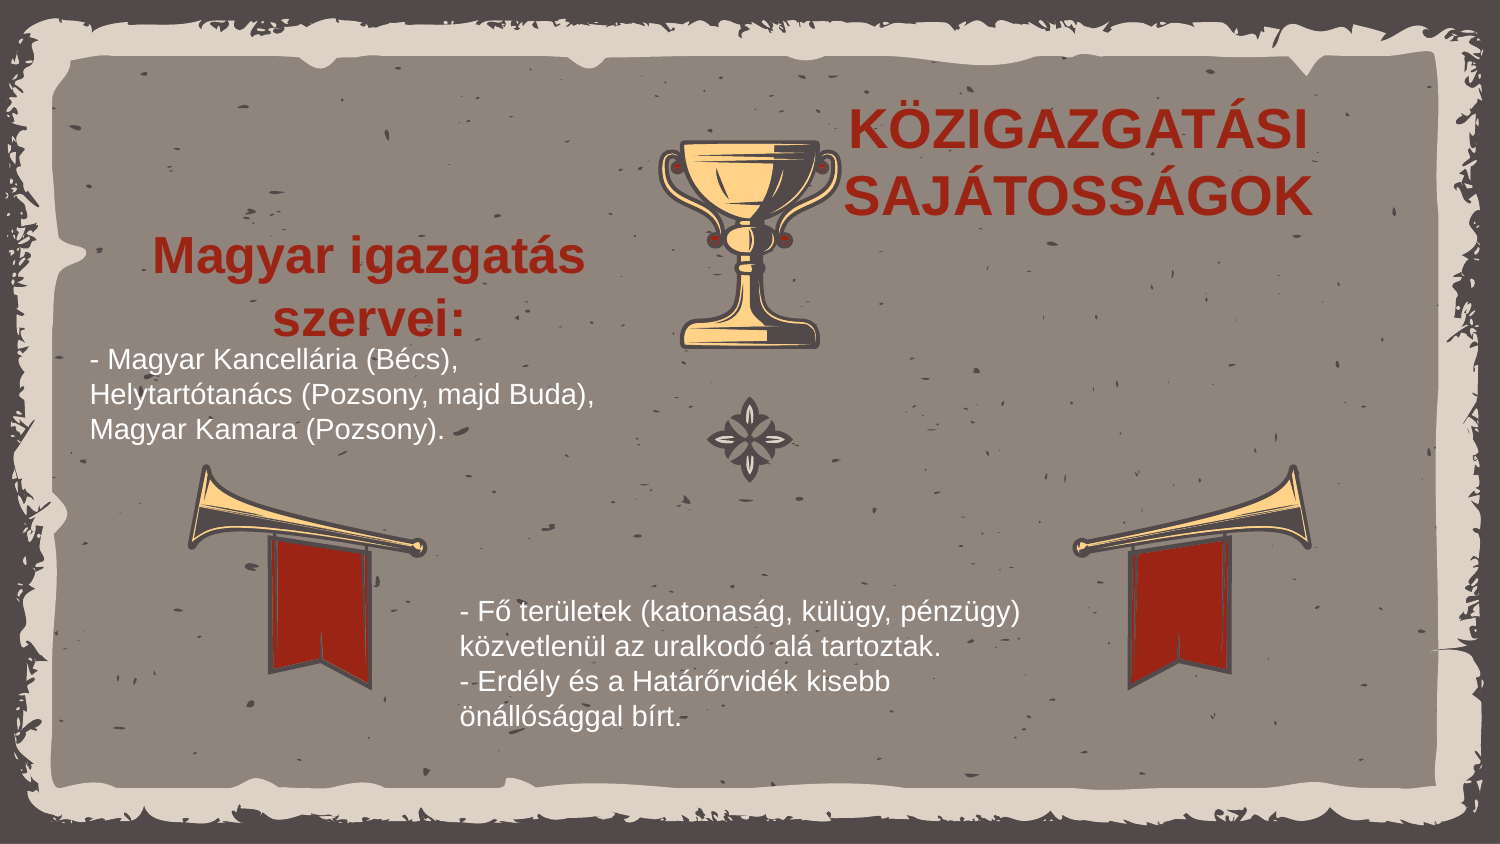

KÖZIGAZGATÁSI SAJÁTOSSÁGOK

# Magyar igazgatás szervei:

- Magyar Kancellária (Bécs), Helytartótanács (Pozsony, majd Buda), Magyar Kamara (Pozsony).

- Fő területek (katonaság, külügy, pénzügy) közvetlenül az uralkodó alá tartoztak.
- Erdély és a Határőrvidék kisebb önállósággal bírt.